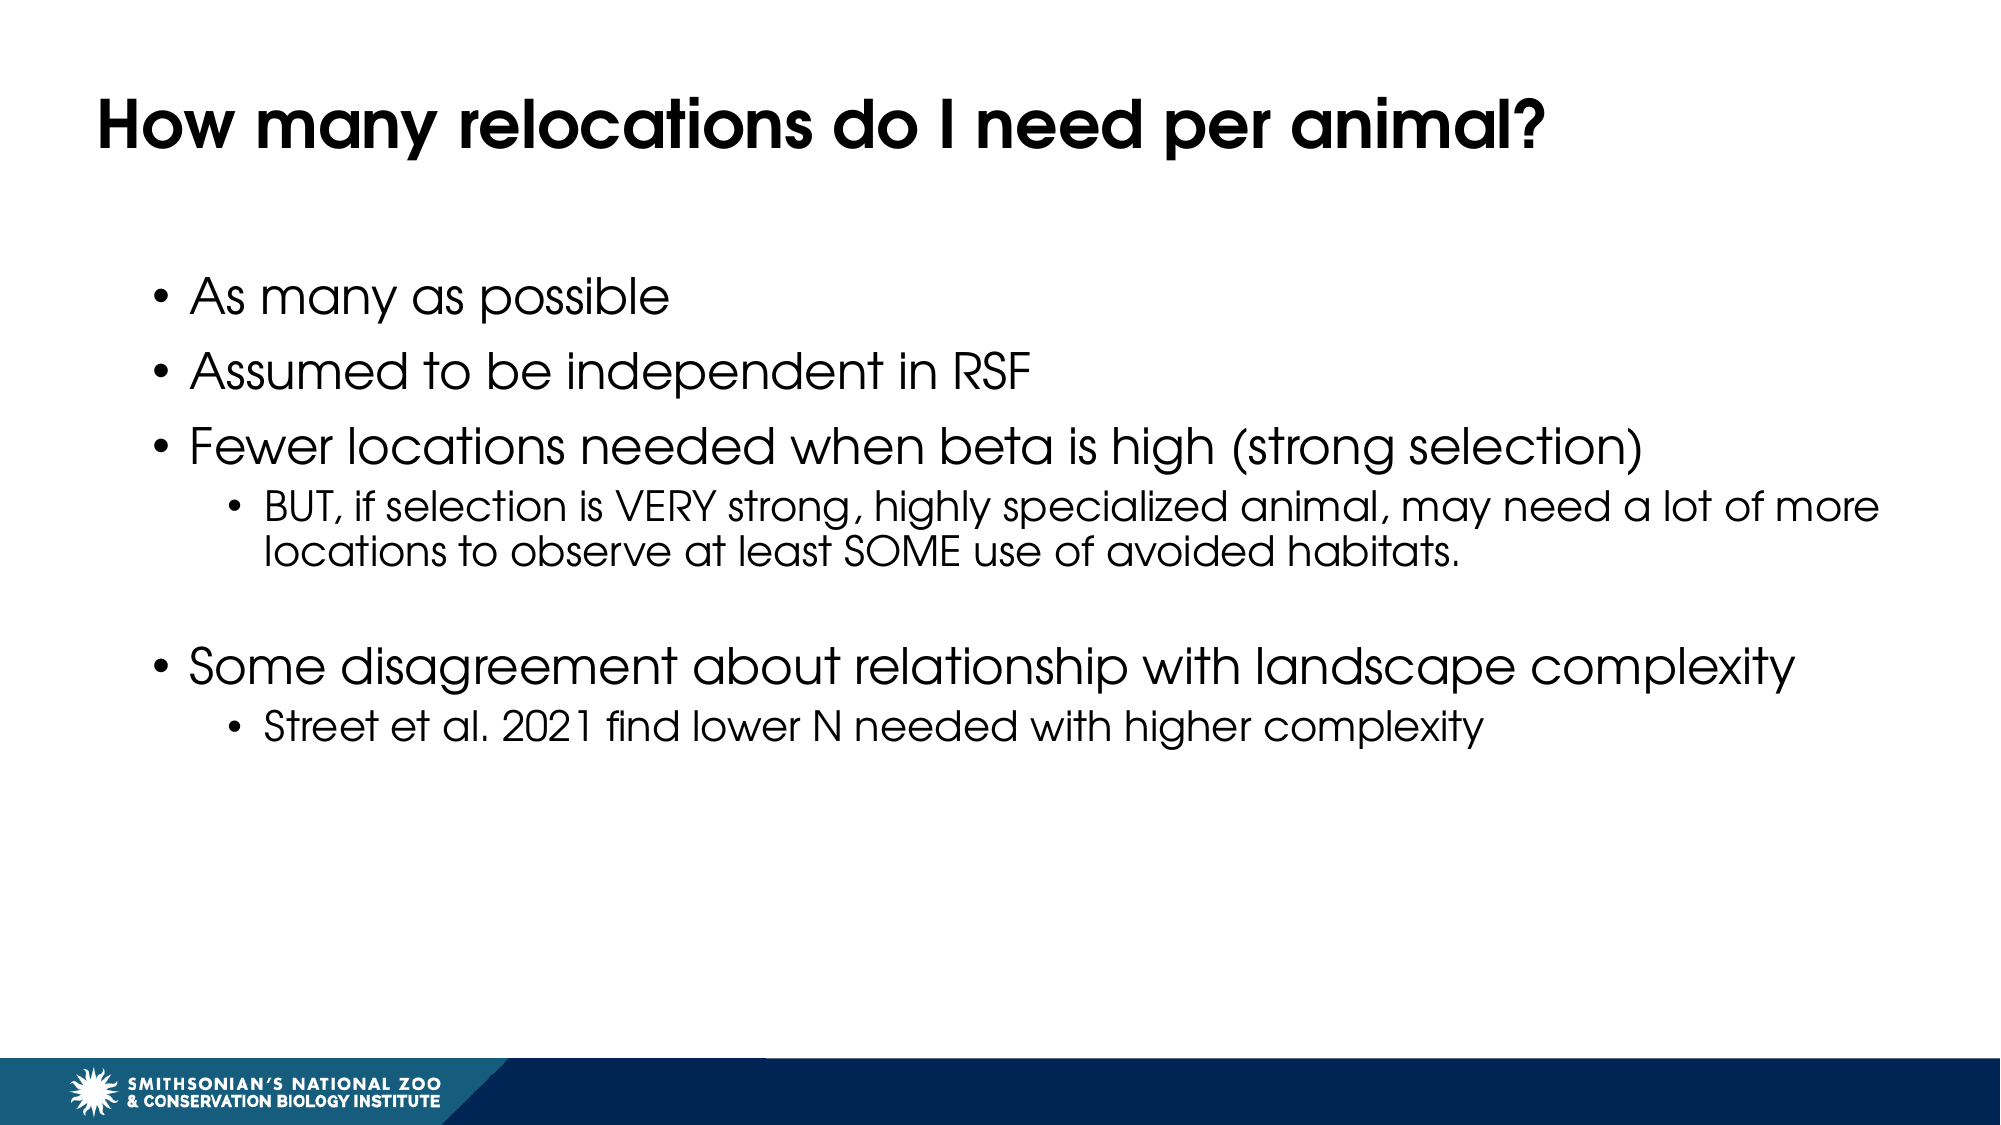

How many relocations do I need per animal?
As many as possible
Assumed to be independent in RSF
Fewer locations needed when beta is high (strong selection)
BUT, if selection is VERY strong, highly specialized animal, may need a lot of more locations to observe at least SOME use of avoided habitats.

Some disagreement about relationship with landscape complexity
Street et al. 2021 find lower N needed with higher complexity